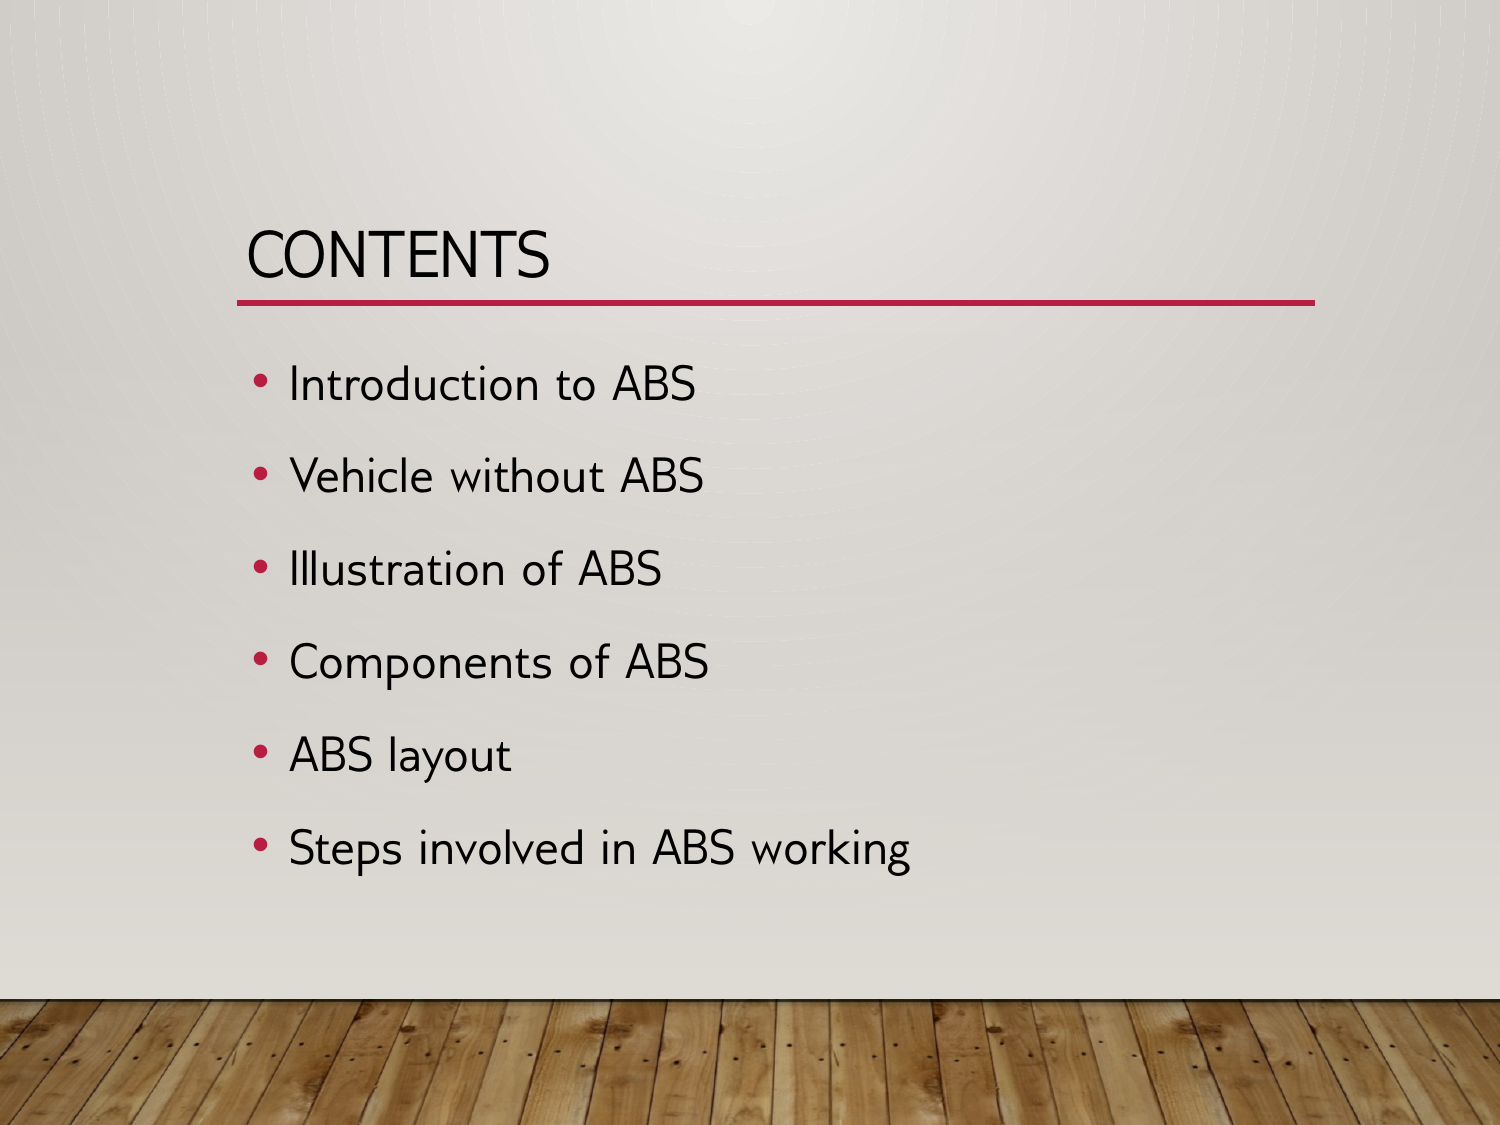

# contents
Introduction to ABS
Vehicle without ABS
Illustration of ABS
Components of ABS
ABS layout
Steps involved in ABS working